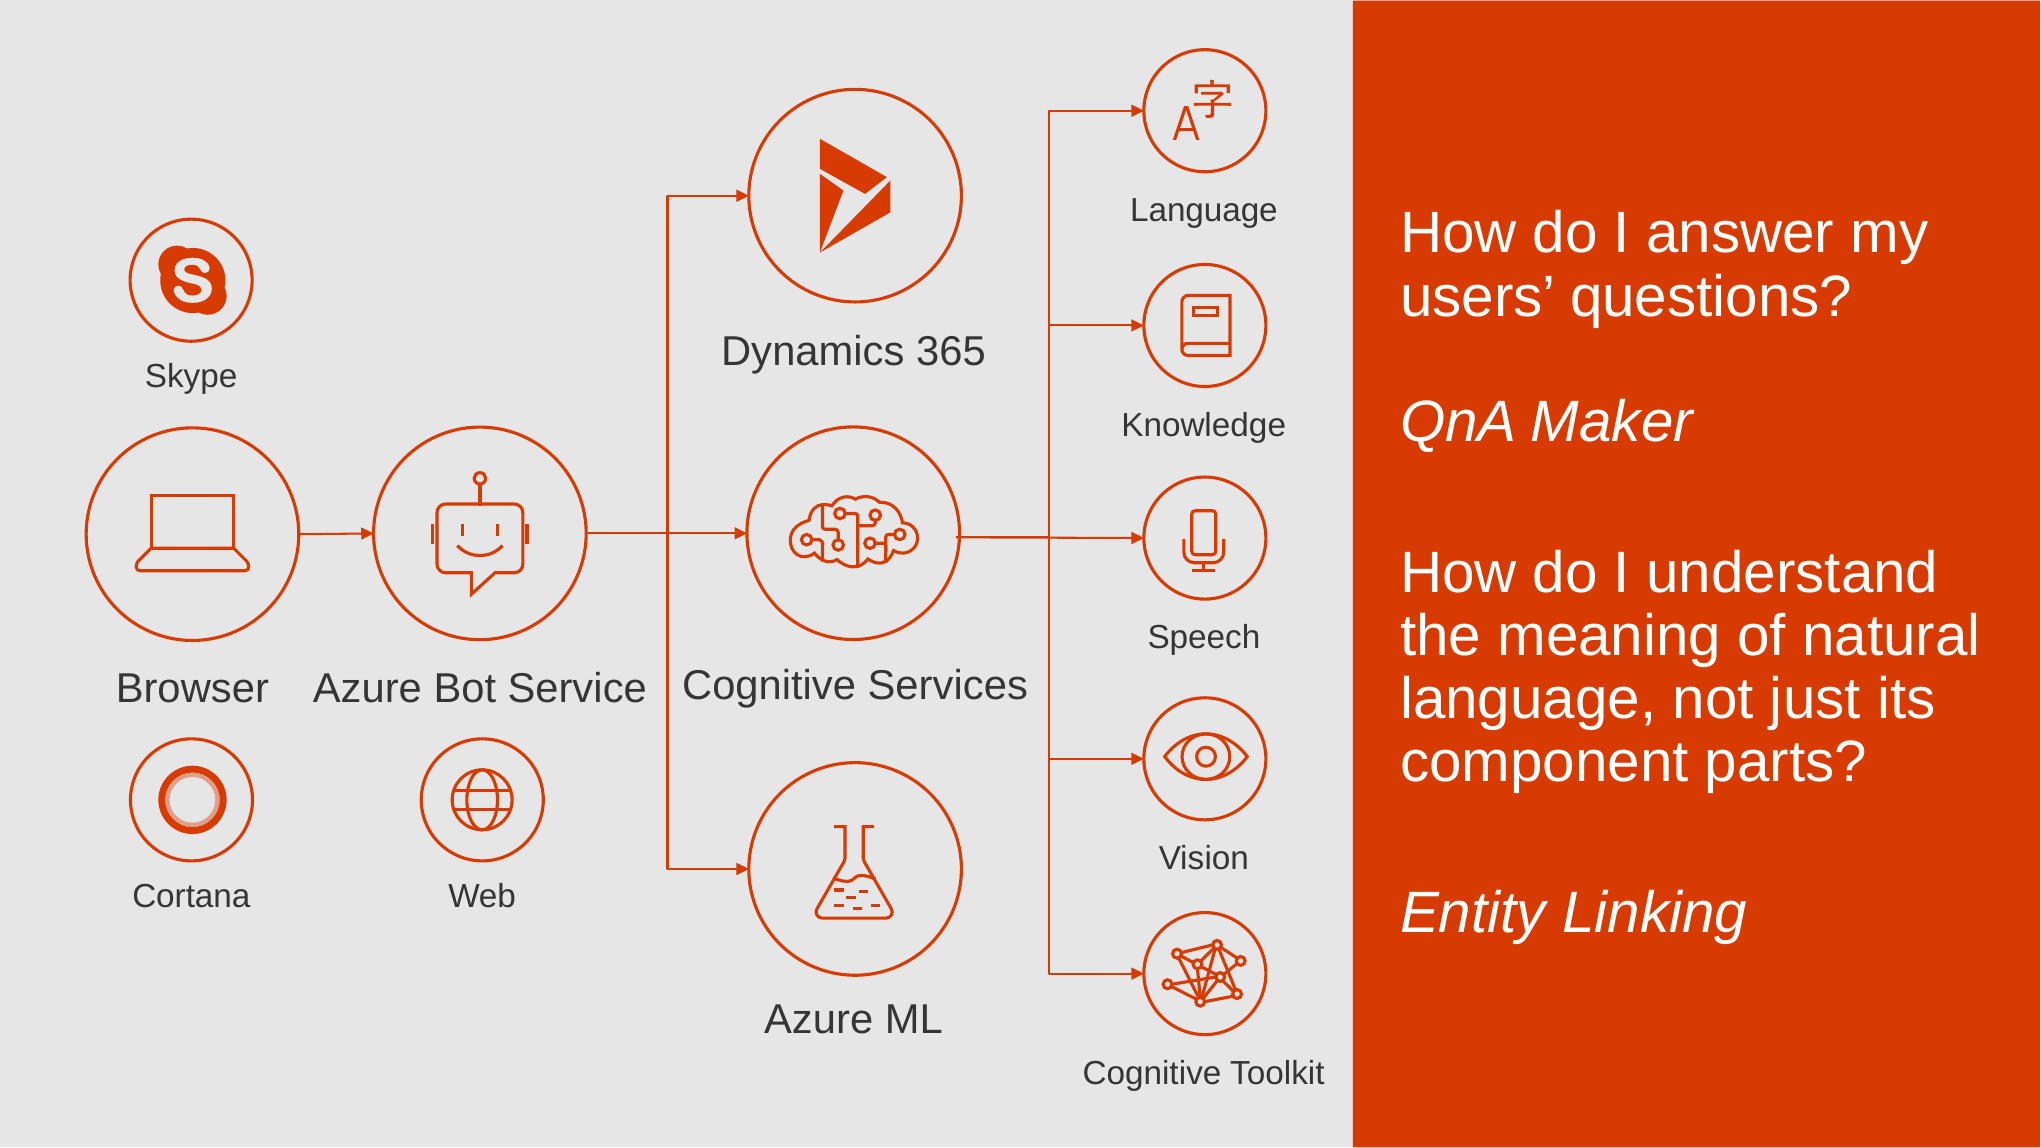

How do I answer my users’ questions?
QnA Maker

How do I understand the meaning of natural language, not just its component parts?

Entity Linking

Language

Knowledge

Dynamics 365
Skype

Speech

Cognitive Services
Browser
Azure Bot Service

Vision

Cortana
Web

Cognitive Toolkit

Azure ML